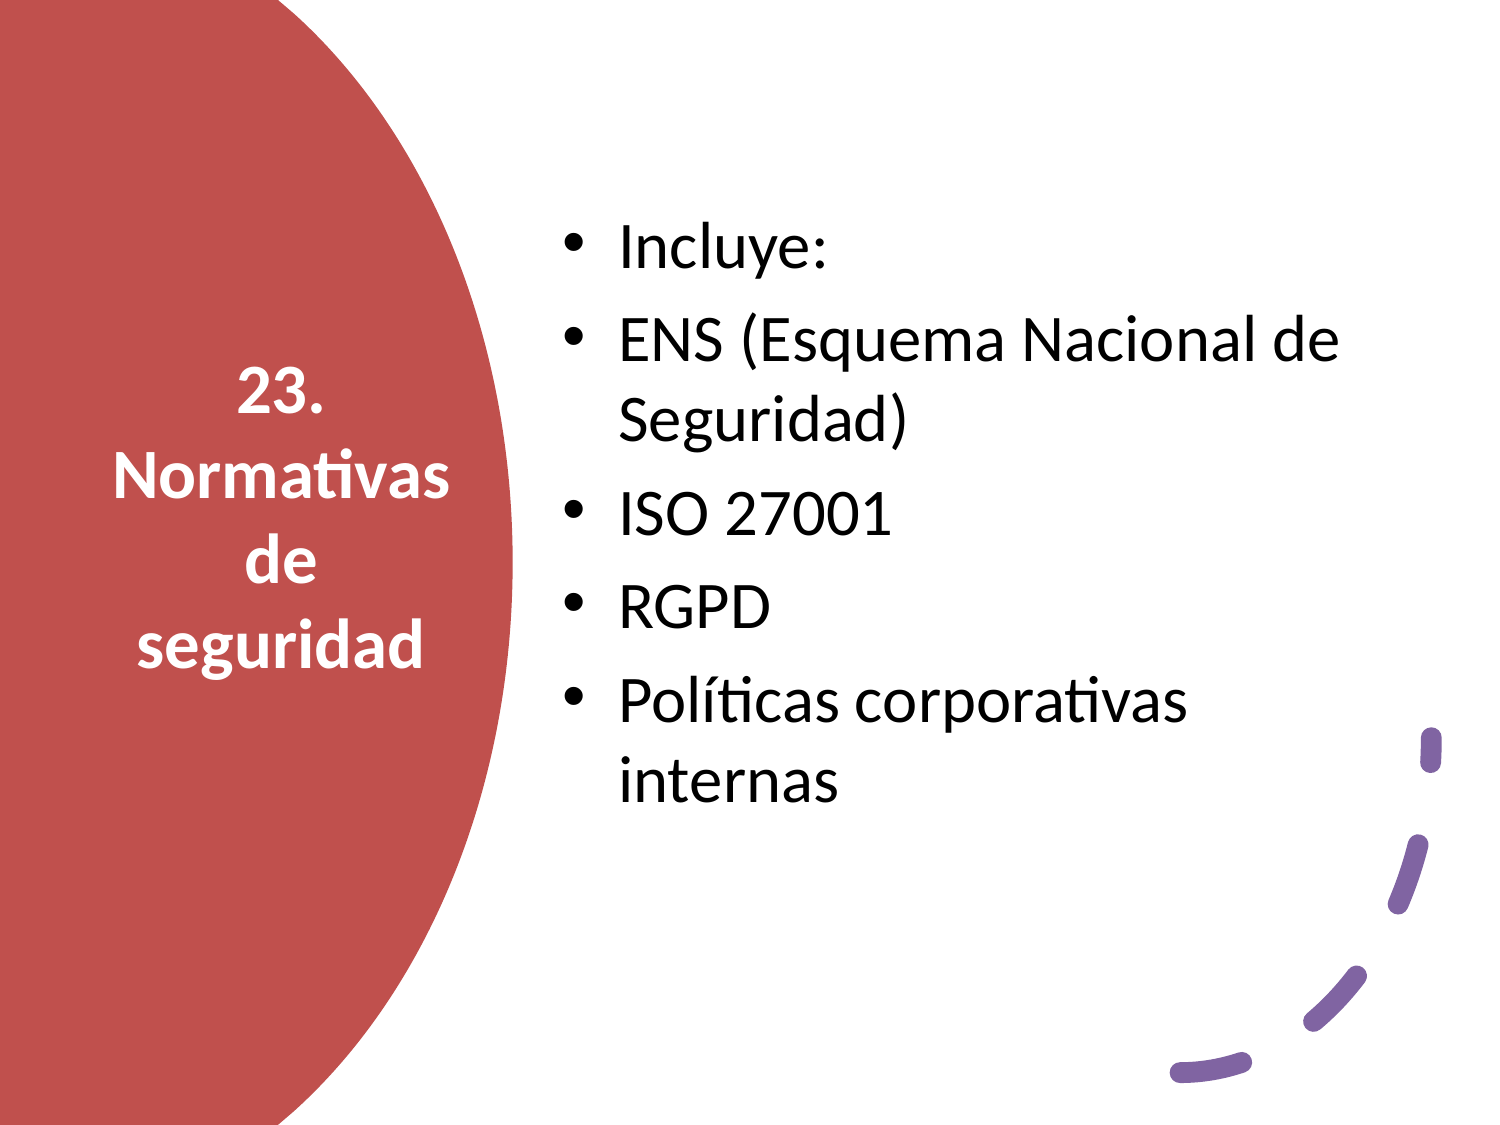

Incluye:
ENS (Esquema Nacional de Seguridad)
ISO 27001
RGPD
Políticas corporativas internas

# 23. Normativas de seguridad